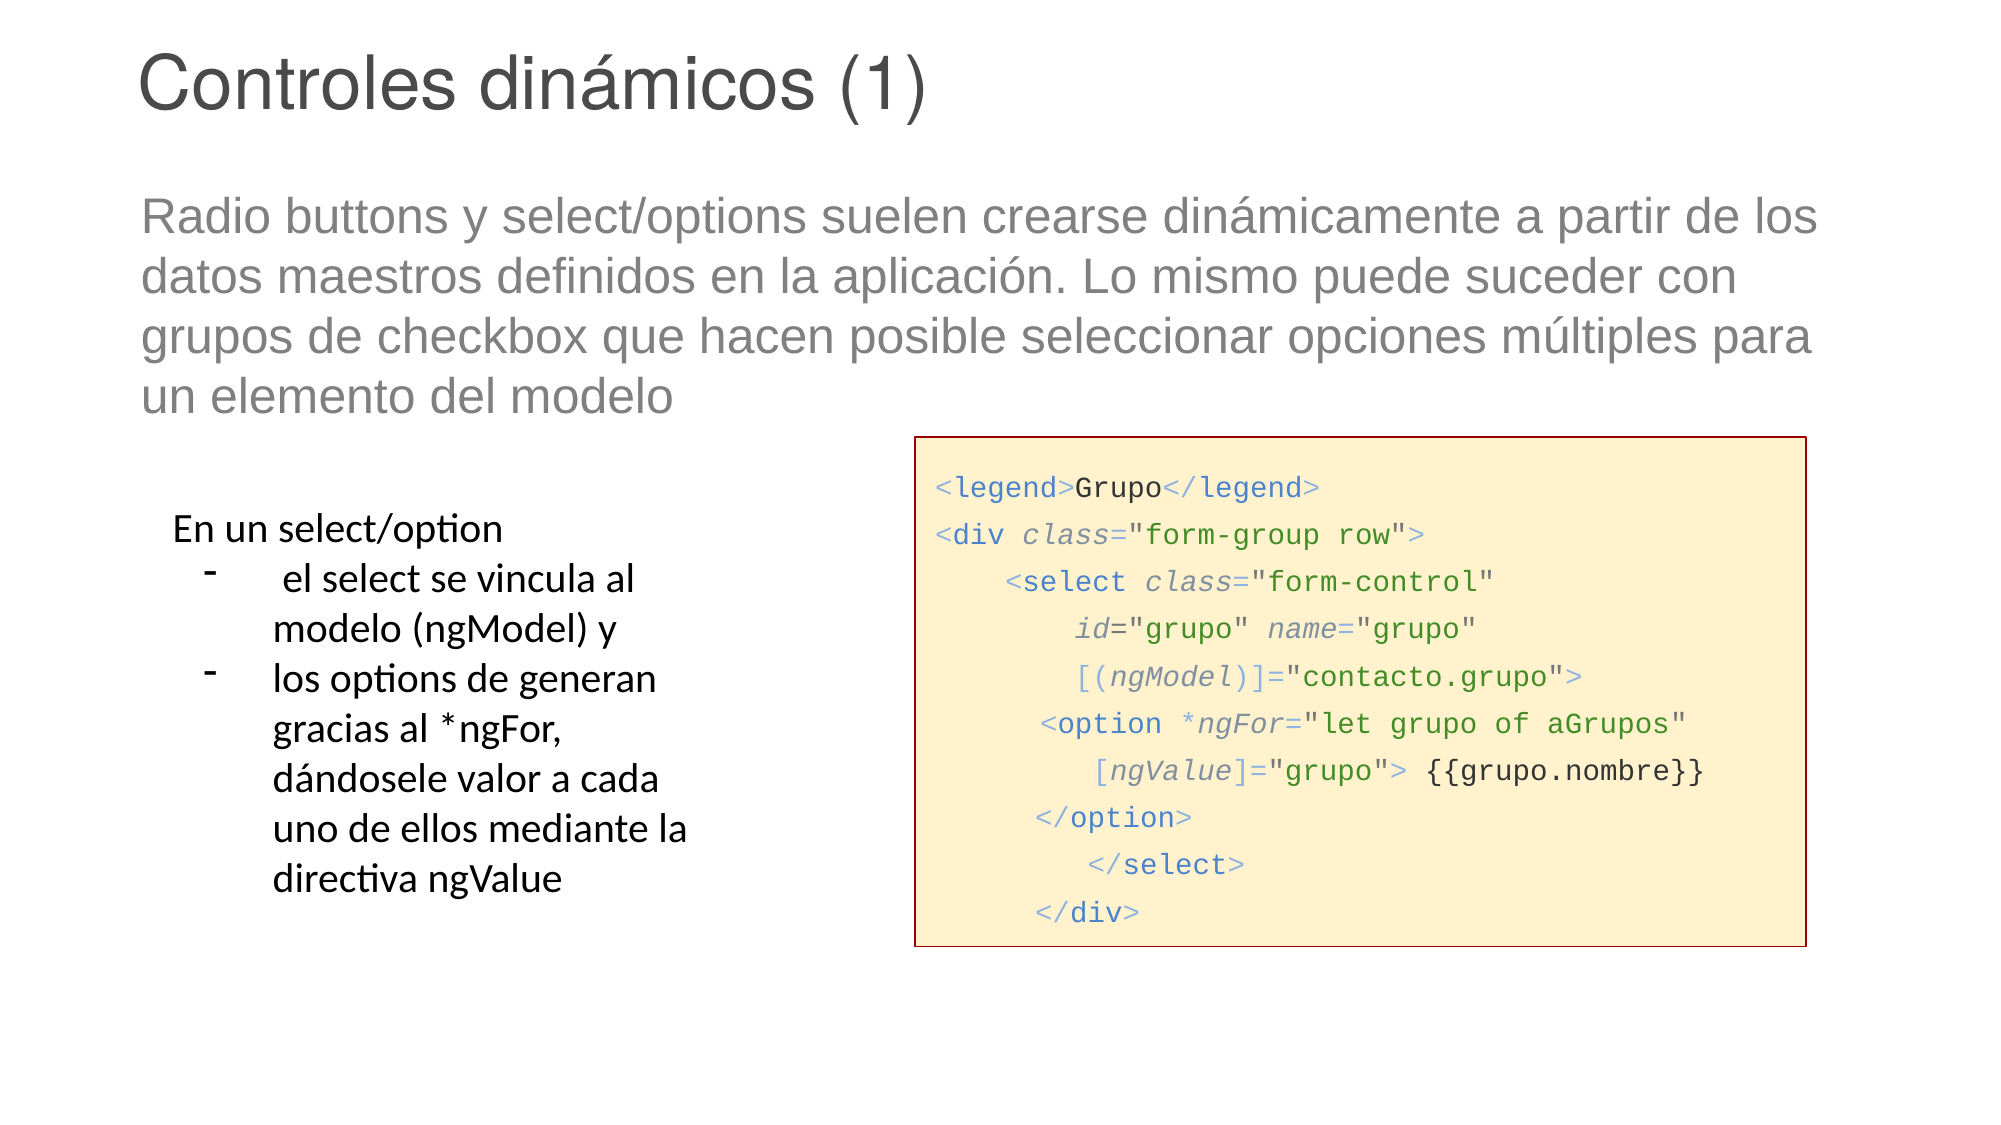

# Controles dinámicos (1)
Radio buttons y select/options suelen crearse dinámicamente a partir de los datos maestros definidos en la aplicación. Lo mismo puede suceder con grupos de checkbox que hacen posible seleccionar opciones múltiples para un elemento del modelo
<legend>Grupo</legend>
<div class="form-group row">
    <select class="form-control"
        id="grupo" name="grupo"
        [(ngModel)]="contacto.grupo">
      <option *ngFor="let grupo of aGrupos"
         [ngValue]="grupo"> {{grupo.nombre}}
</option>
   </select>
</div>
En un select/option
 el select se vincula al modelo (ngModel) y
los options de generan gracias al *ngFor, dándosele valor a cada uno de ellos mediante la directiva ngValue